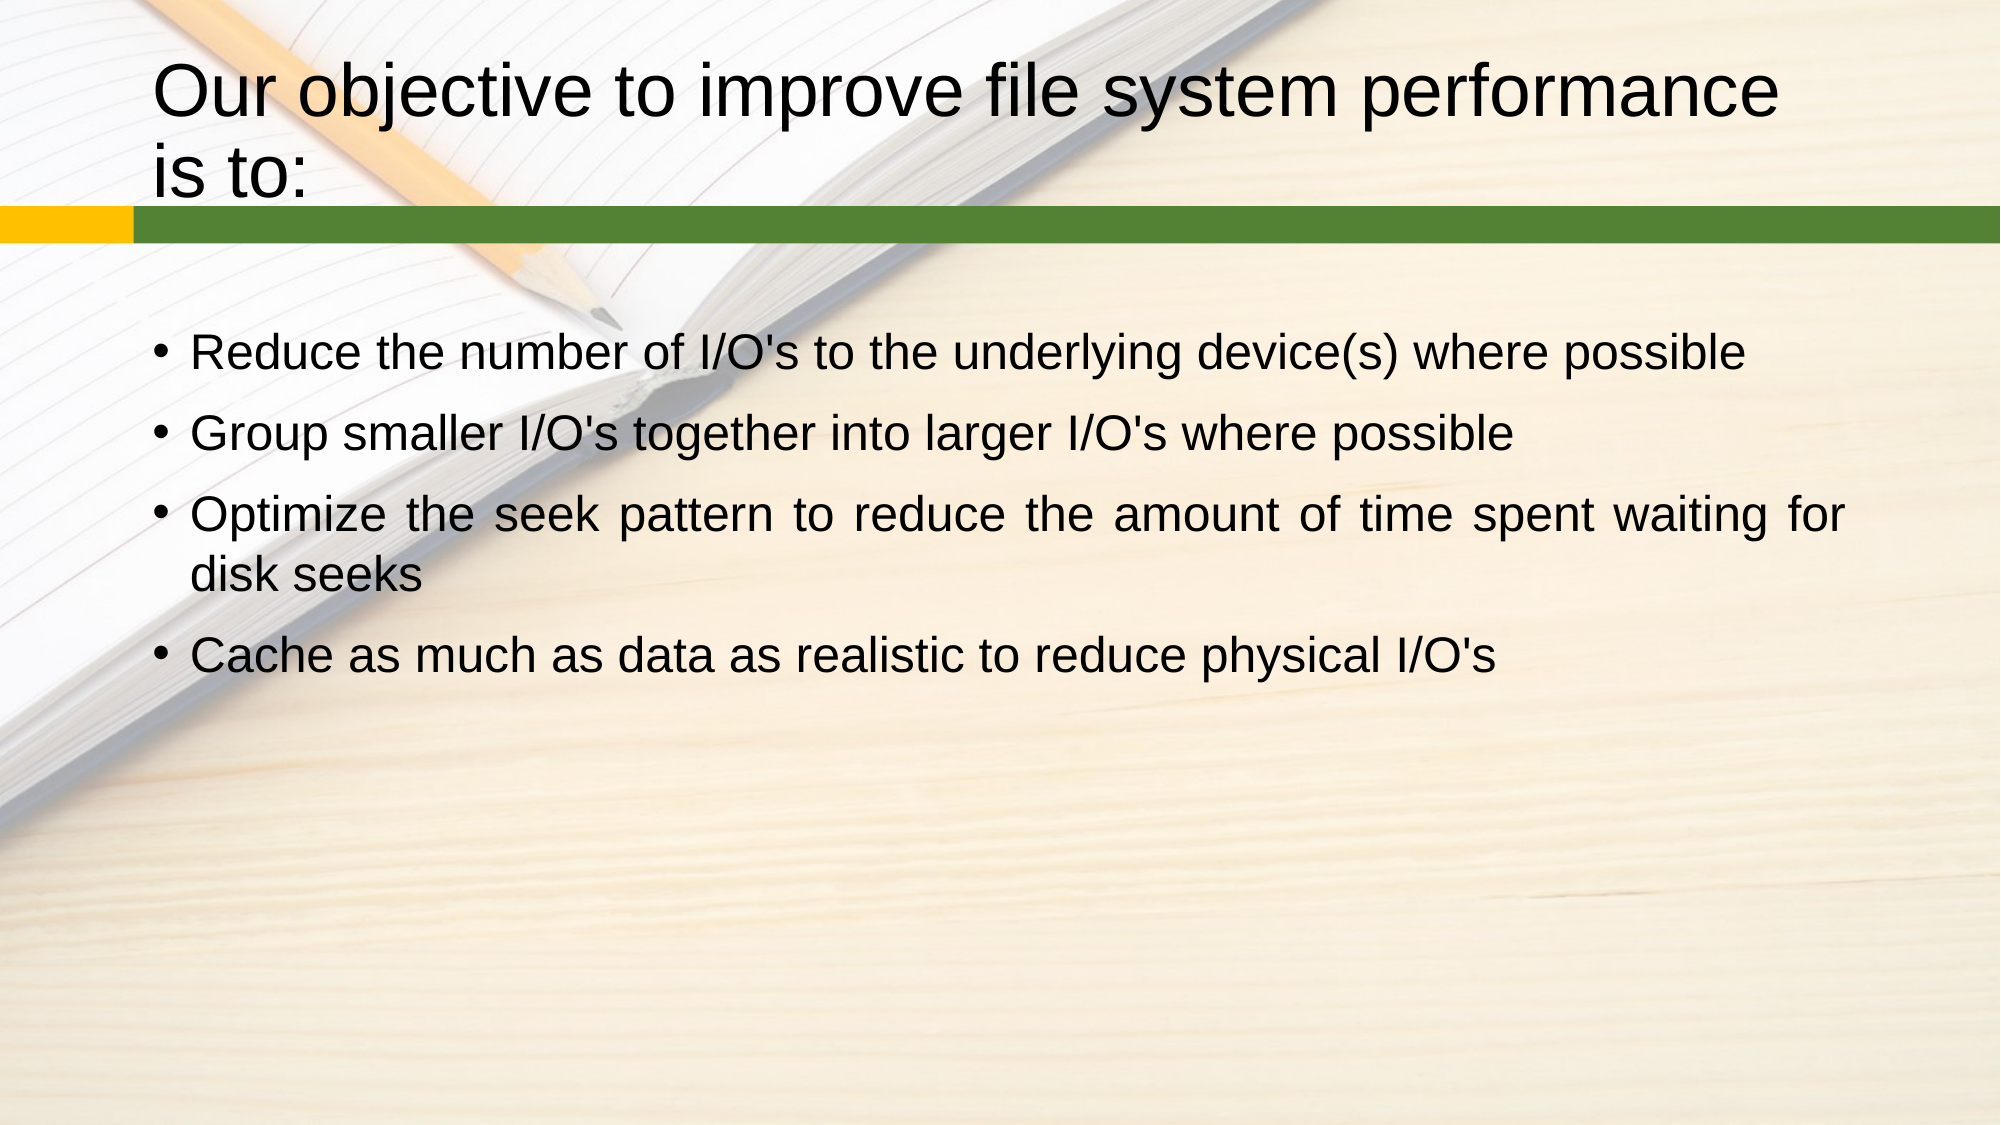

# Our objective to improve file system performance is to:
Reduce the number of I/O's to the underlying device(s) where possible
Group smaller I/O's together into larger I/O's where possible
Optimize the seek pattern to reduce the amount of time spent waiting for disk seeks
Cache as much as data as realistic to reduce physical I/O's